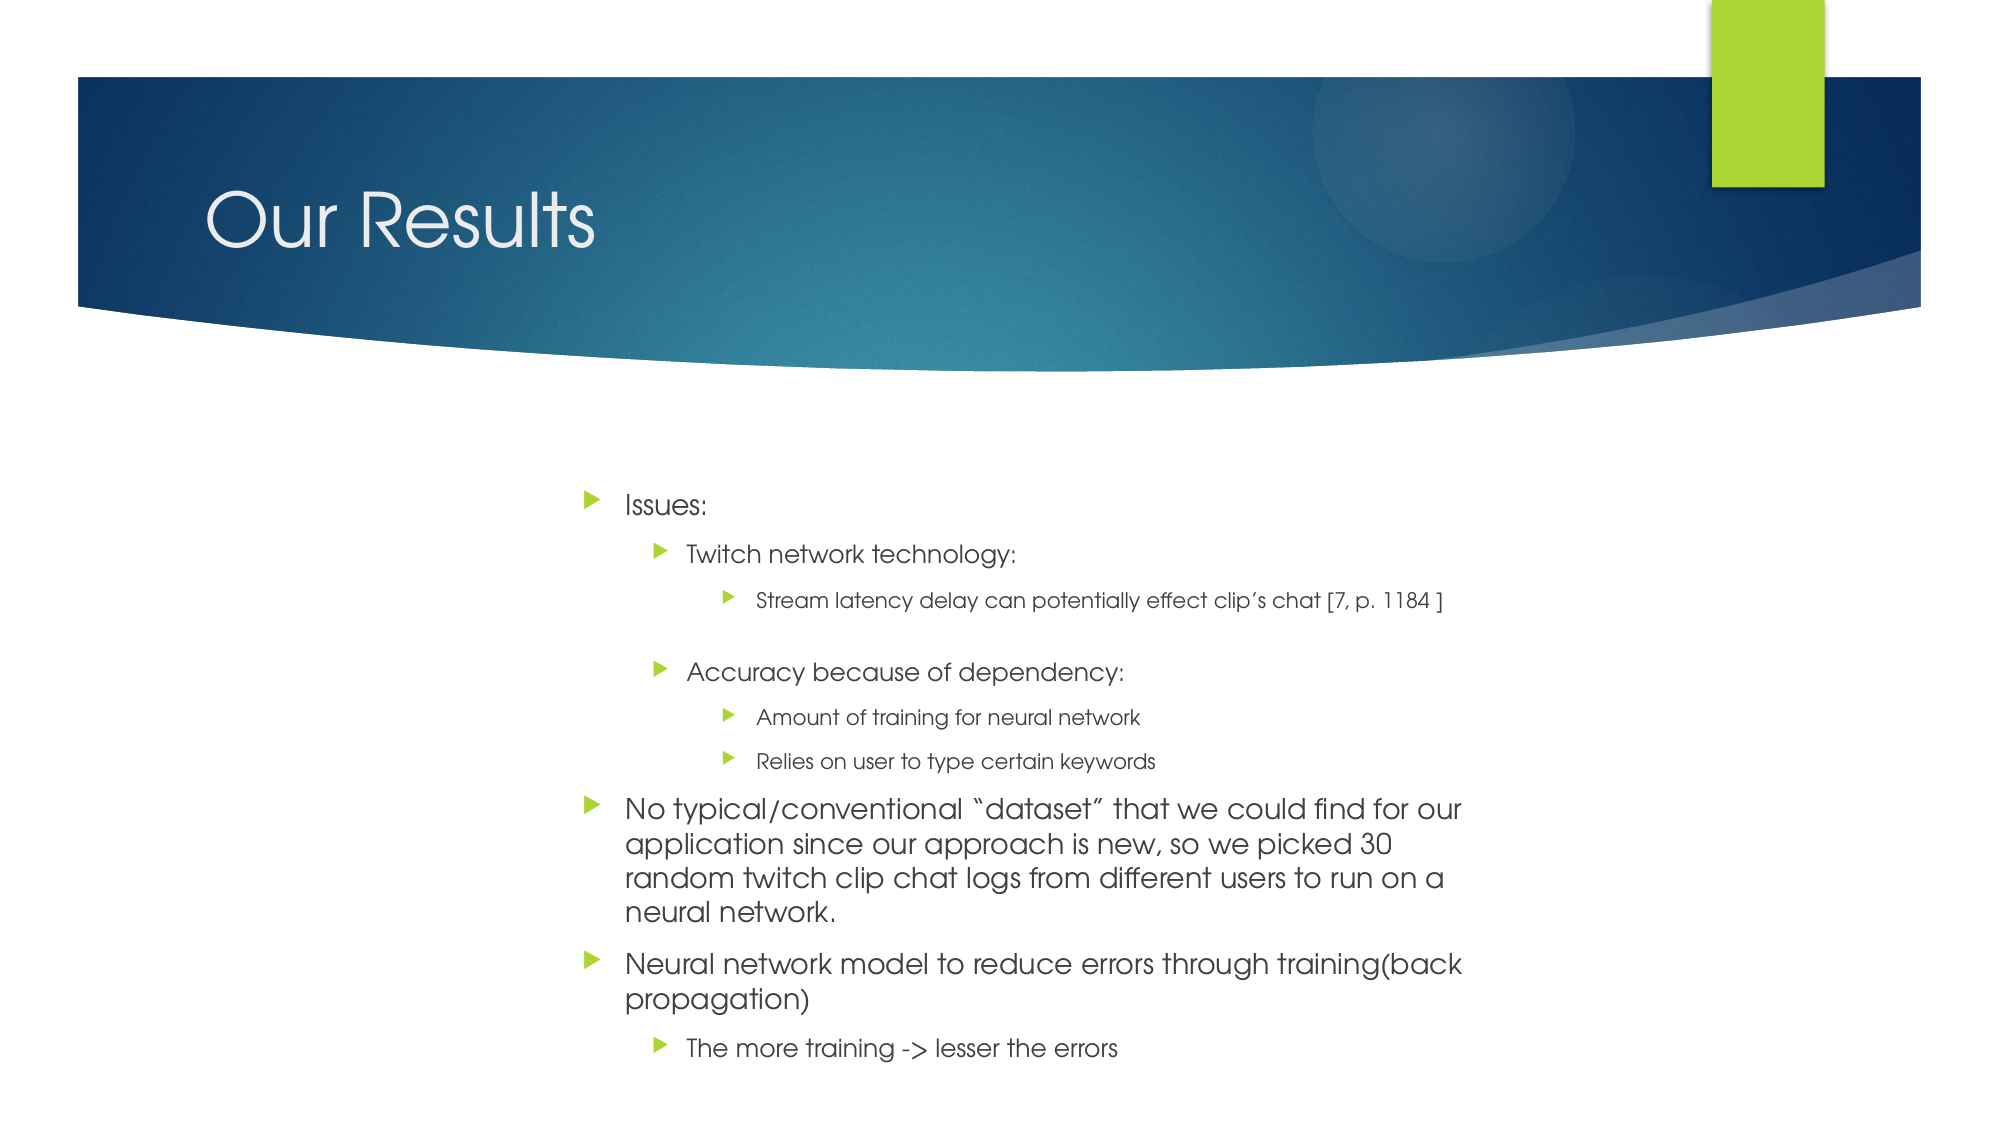

# Our Results

Issues:
Twitch network technology:
Stream latency delay can potentially effect clip’s chat [7, p. 1184 ]
Accuracy because of dependency:
Amount of training for neural network
Relies on user to type certain keywords
No typical/conventional “dataset” that we could find for our application since our approach is new, so we picked 30 random twitch clip chat logs from different users to run on a neural network.
Neural network model to reduce errors through training(back propagation)
The more training -> lesser the errors